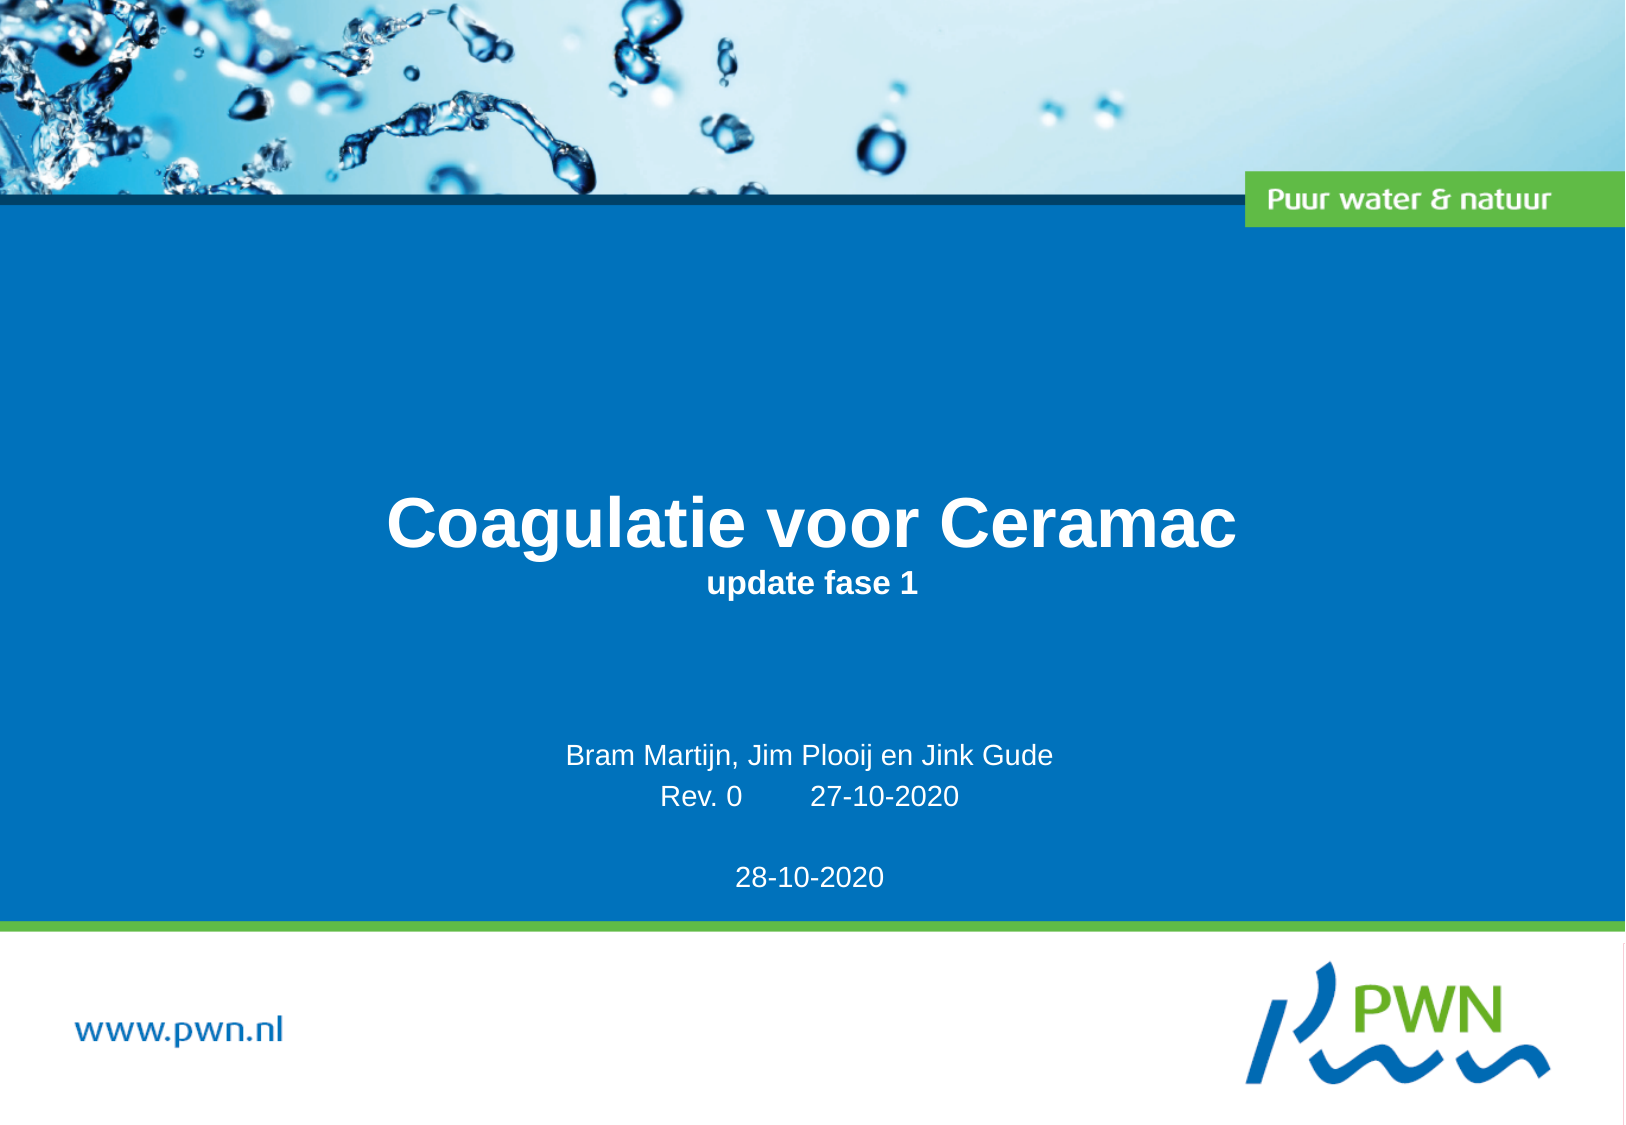

# Coagulatie voor Ceramac update fase 1
Bram Martijn, Jim Plooij en Jink Gude
Rev. 0 	27-10-2020

28-10-2020